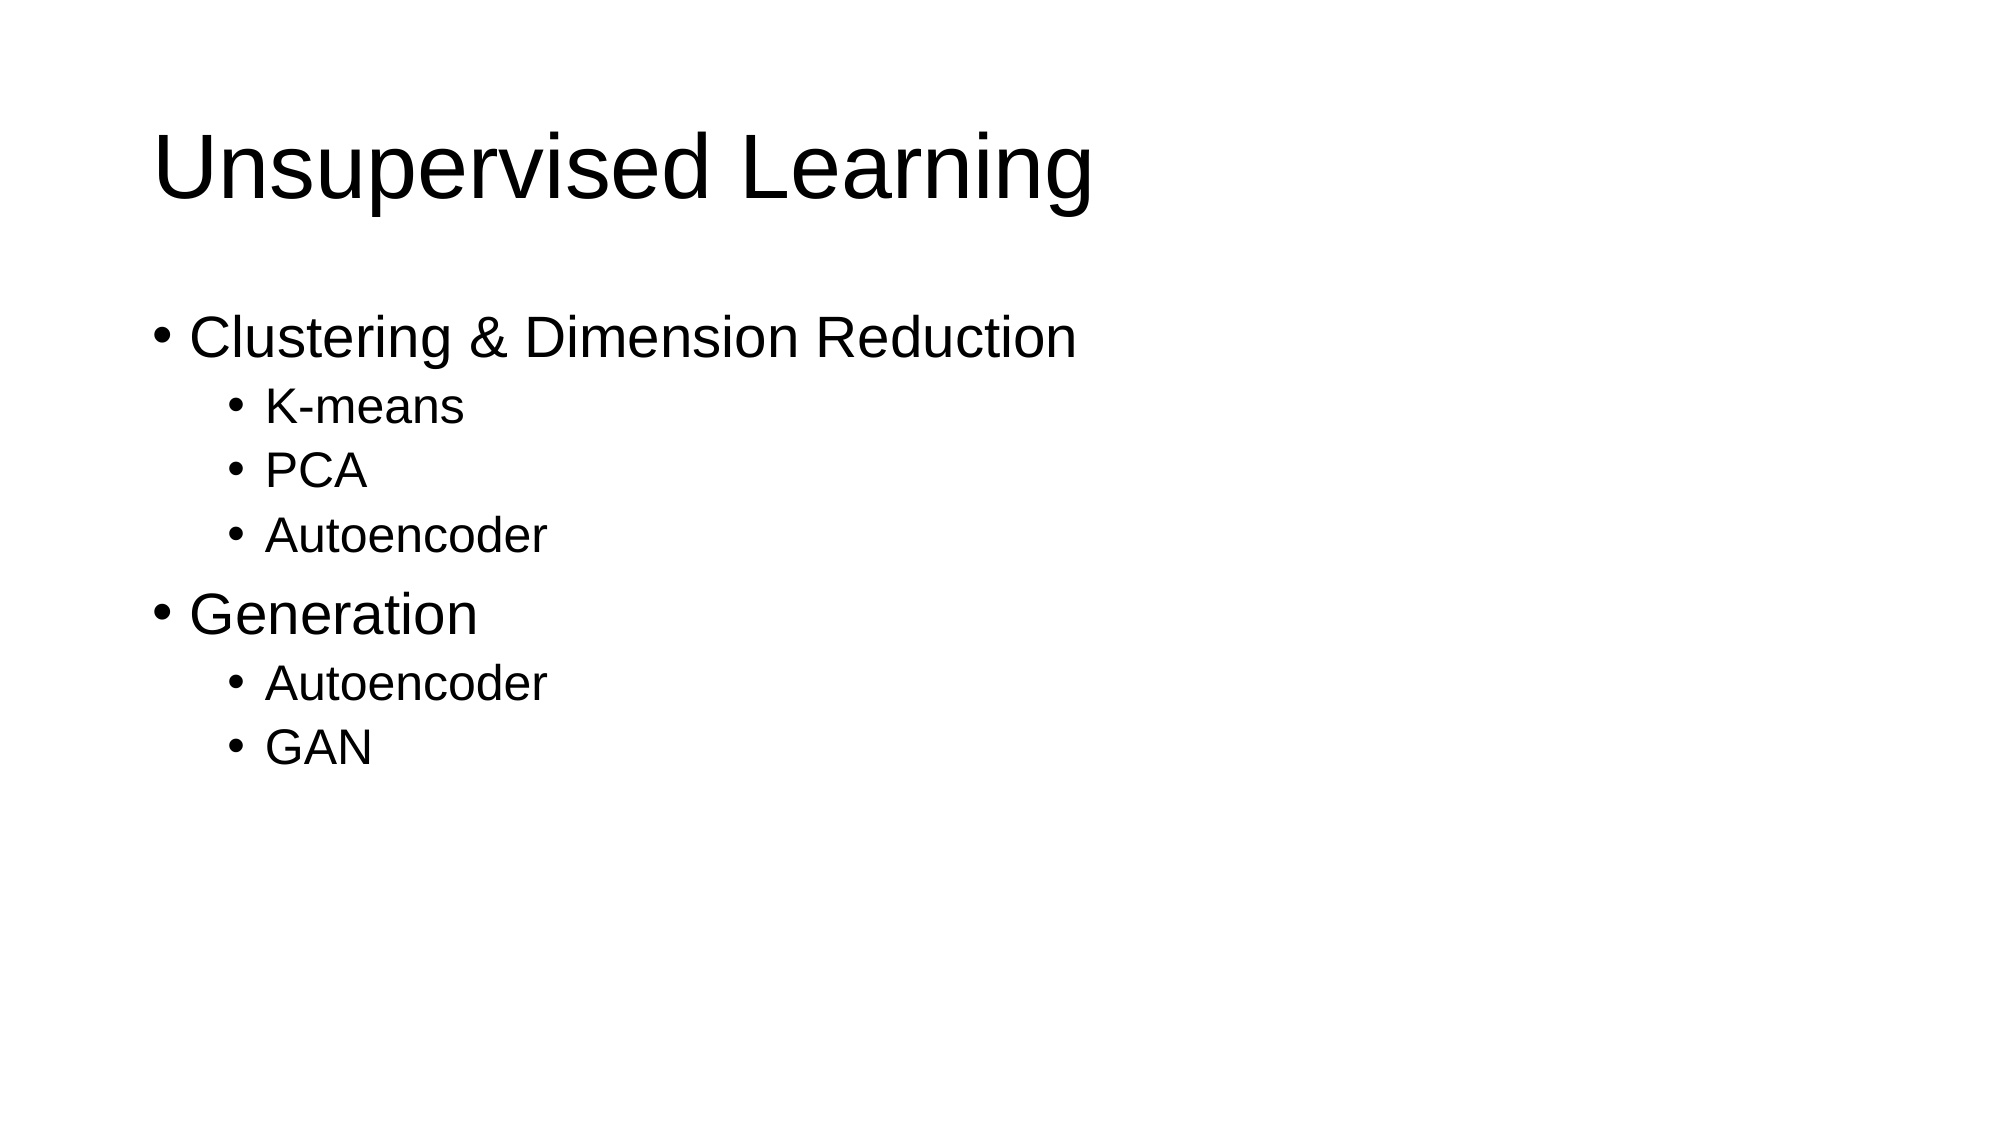

# Unsupervised Learning
Clustering & Dimension Reduction
K-means
PCA
Autoencoder
Generation
Autoencoder
GAN